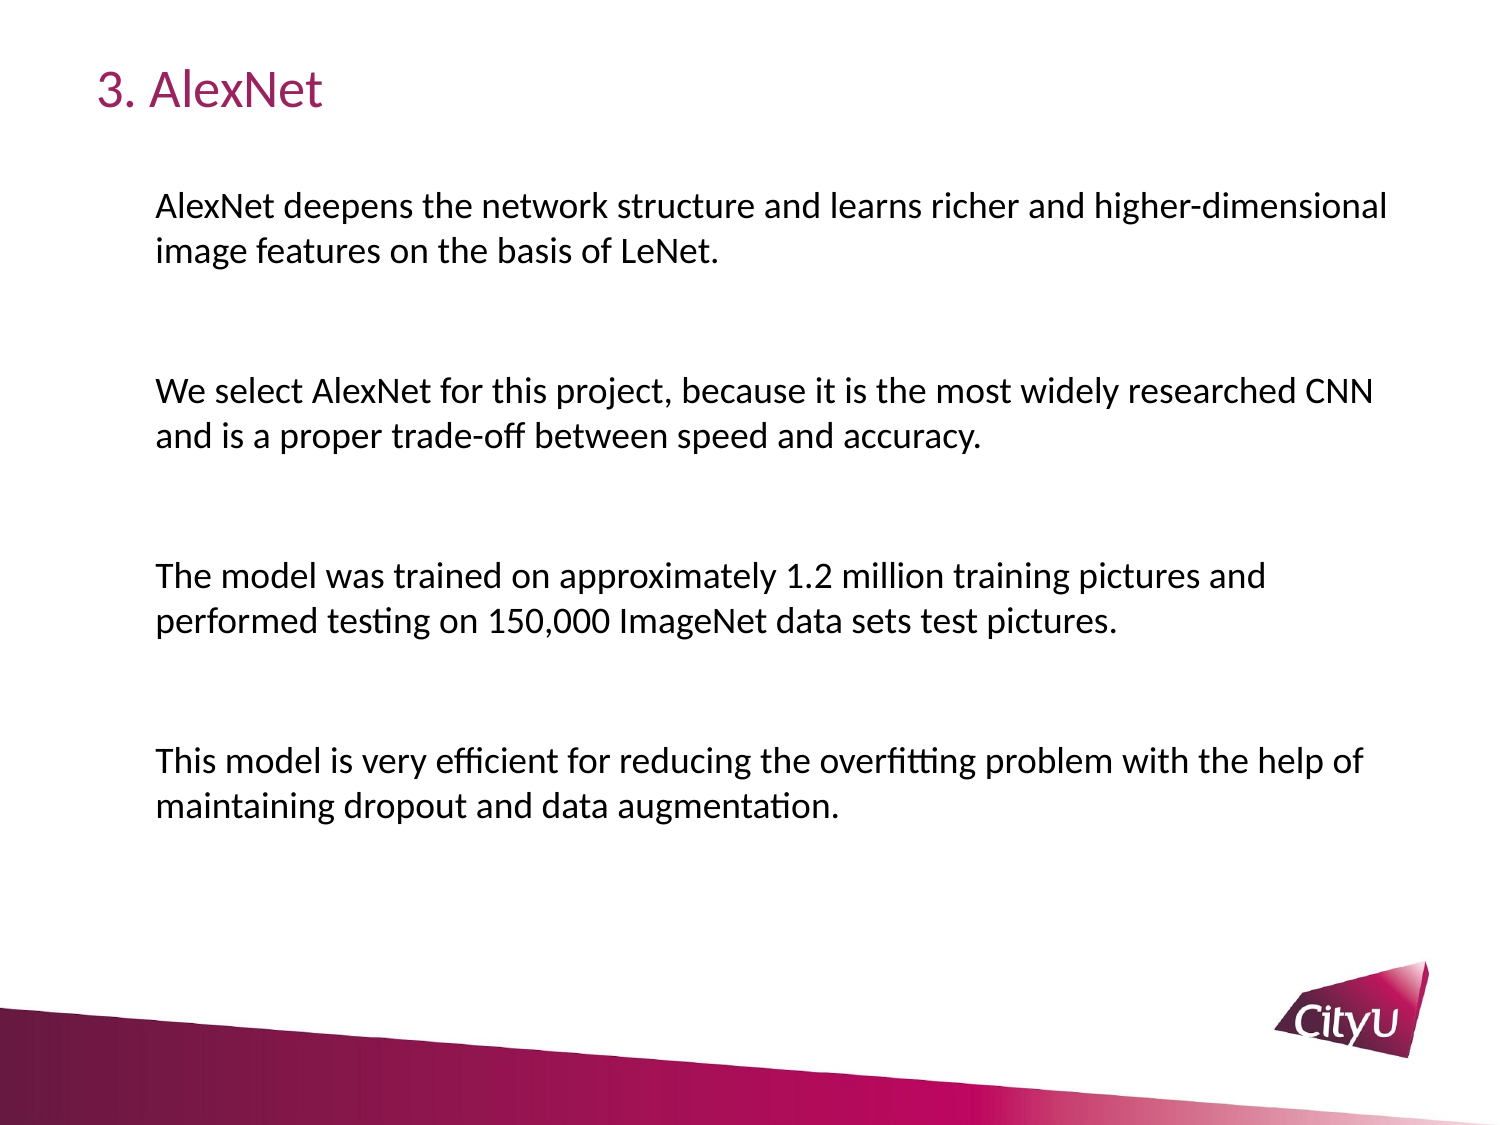

# 3. AlexNet
AlexNet deepens the network structure and learns richer and higher-dimensional image features on the basis of LeNet.

We select AlexNet for this project, because it is the most widely researched CNN and is a proper trade-off between speed and accuracy.

The model was trained on approximately 1.2 million training pictures and performed testing on 150,000 ImageNet data sets test pictures.

This model is very efficient for reducing the overfitting problem with the help of maintaining dropout and data augmentation.